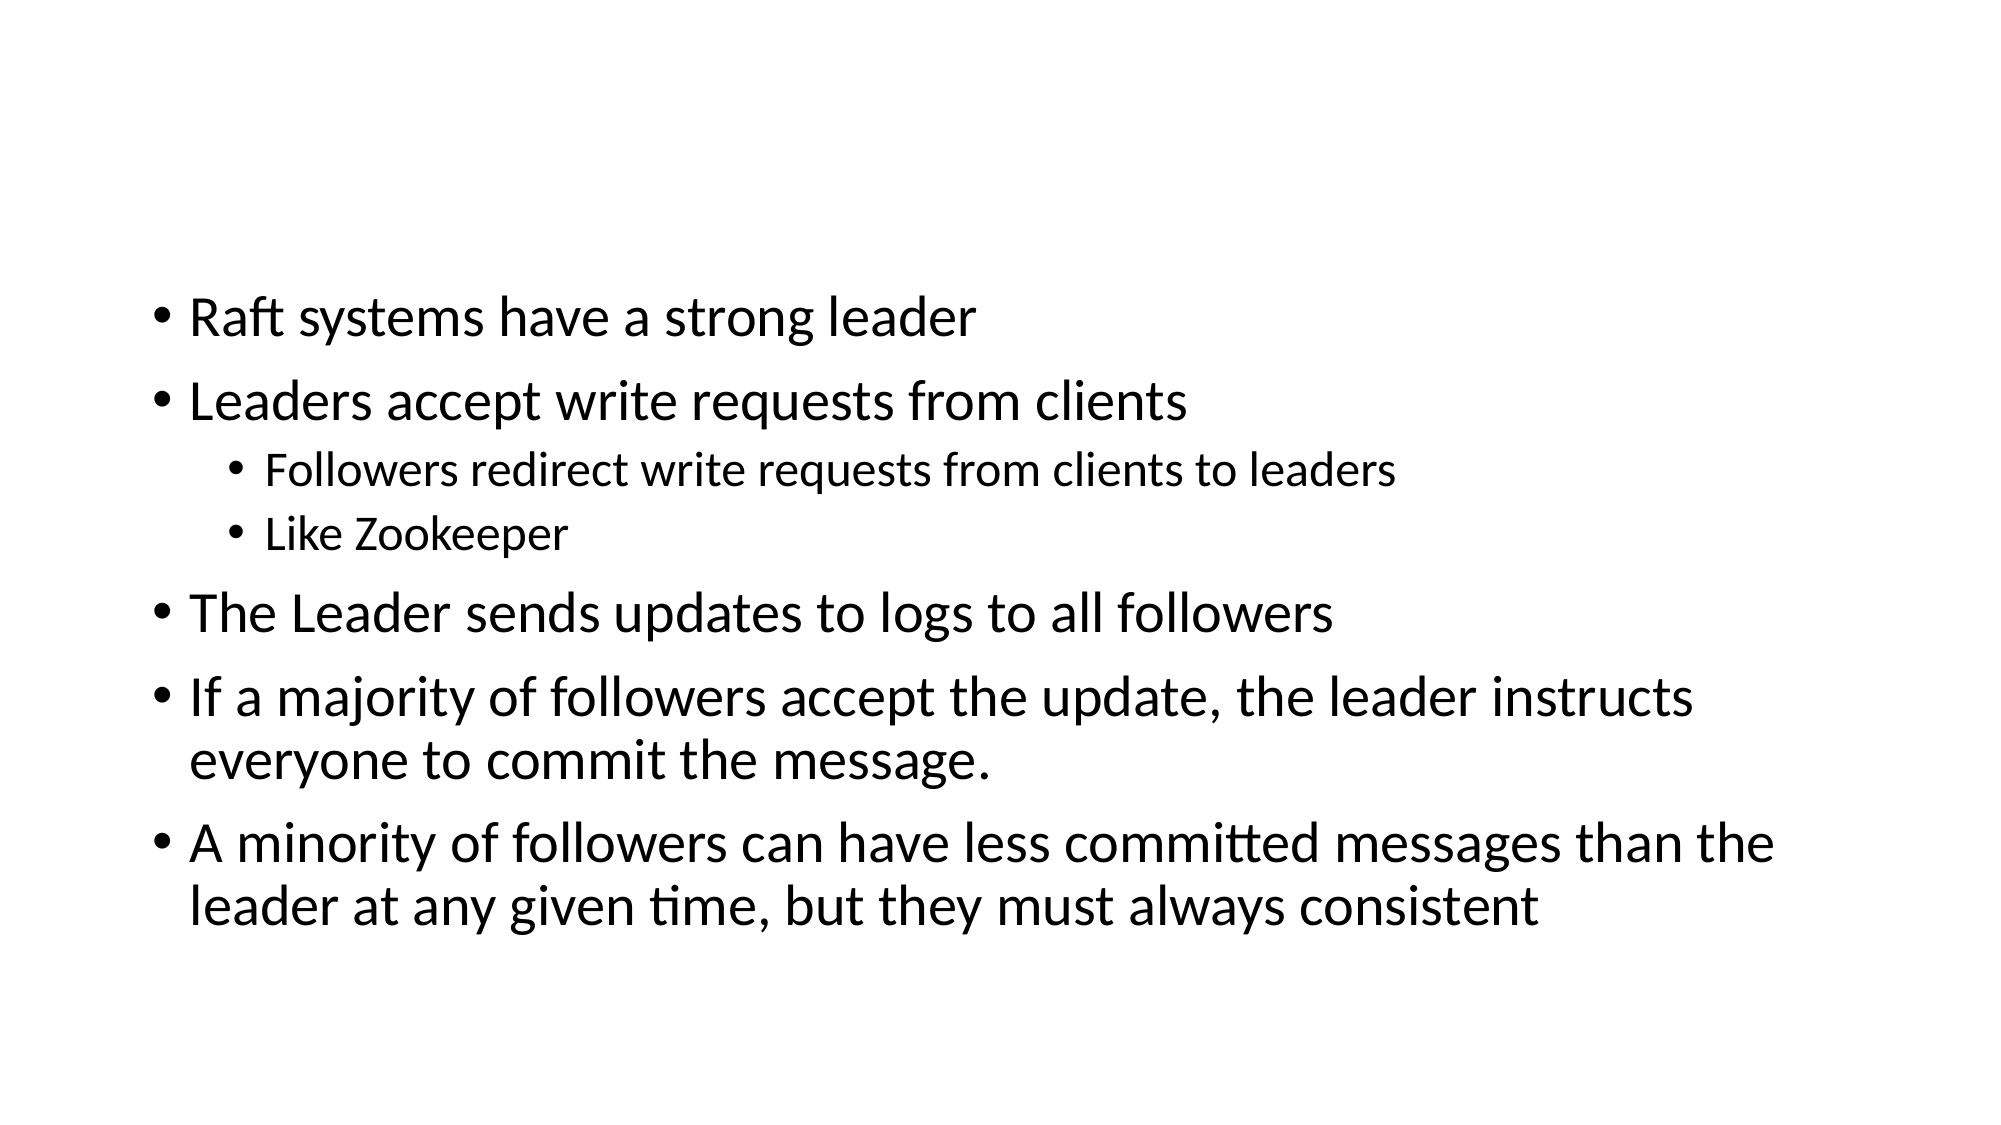

# Raft Basics: Strong Leader and Followers
Raft systems have a strong leader
Leaders accept write requests from clients
Followers redirect write requests from clients to leaders
Like Zookeeper
The Leader sends updates to logs to all followers
If a majority of followers accept the update, the leader instructs everyone to commit the message.
A minority of followers can have less committed messages than the leader at any given time, but they must always consistent